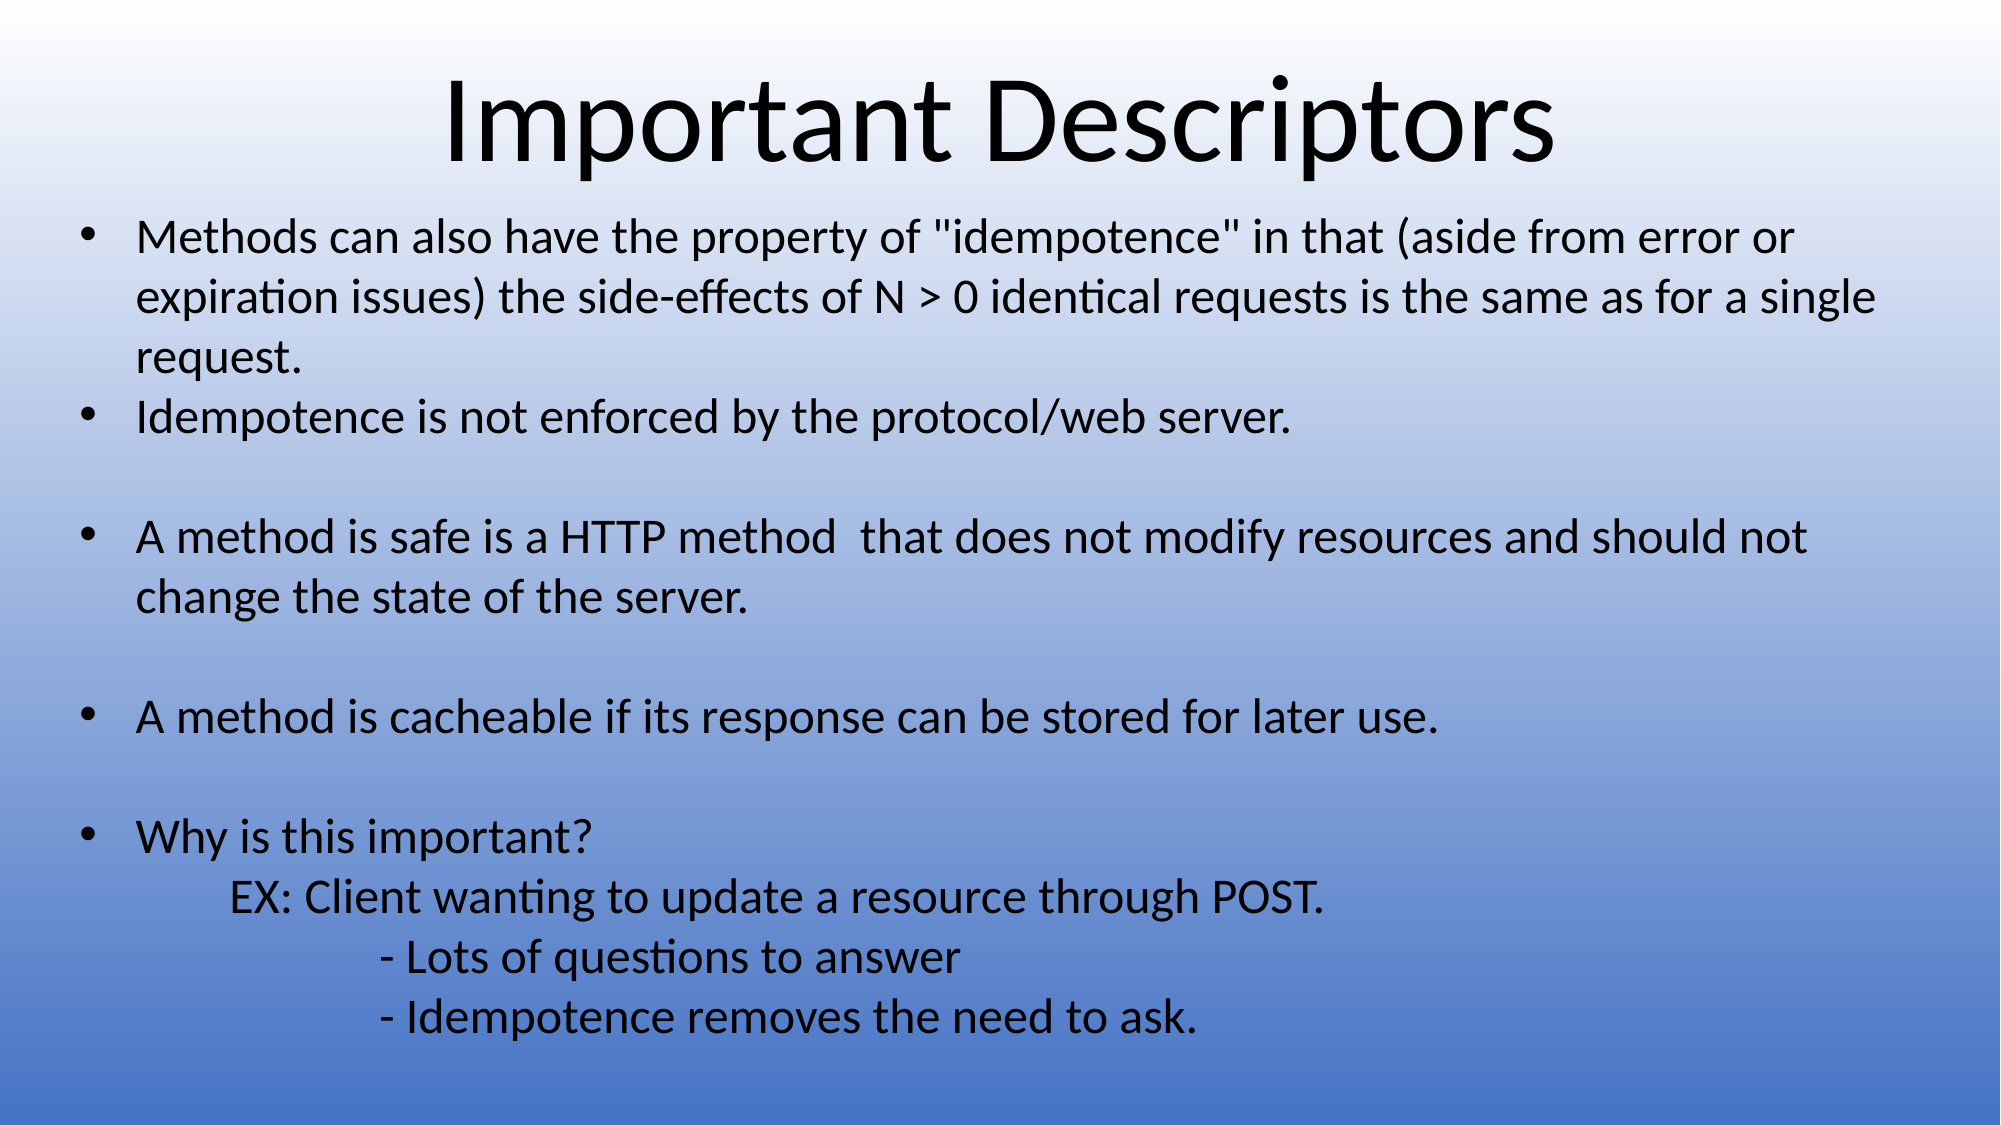

# Important Descriptors
Methods can also have the property of "idempotence" in that (aside from error or expiration issues) the side-effects of N > 0 identical requests is the same as for a single request.
Idempotence is not enforced by the protocol/web server.

A method is safe is a HTTP method  that does not modify resources and should not change the state of the server.

A method is cacheable if its response can be stored for later use.

Why is this important?
	EX: Client wanting to update a resource through POST.
		- Lots of questions to answer
		- Idempotence removes the need to ask.